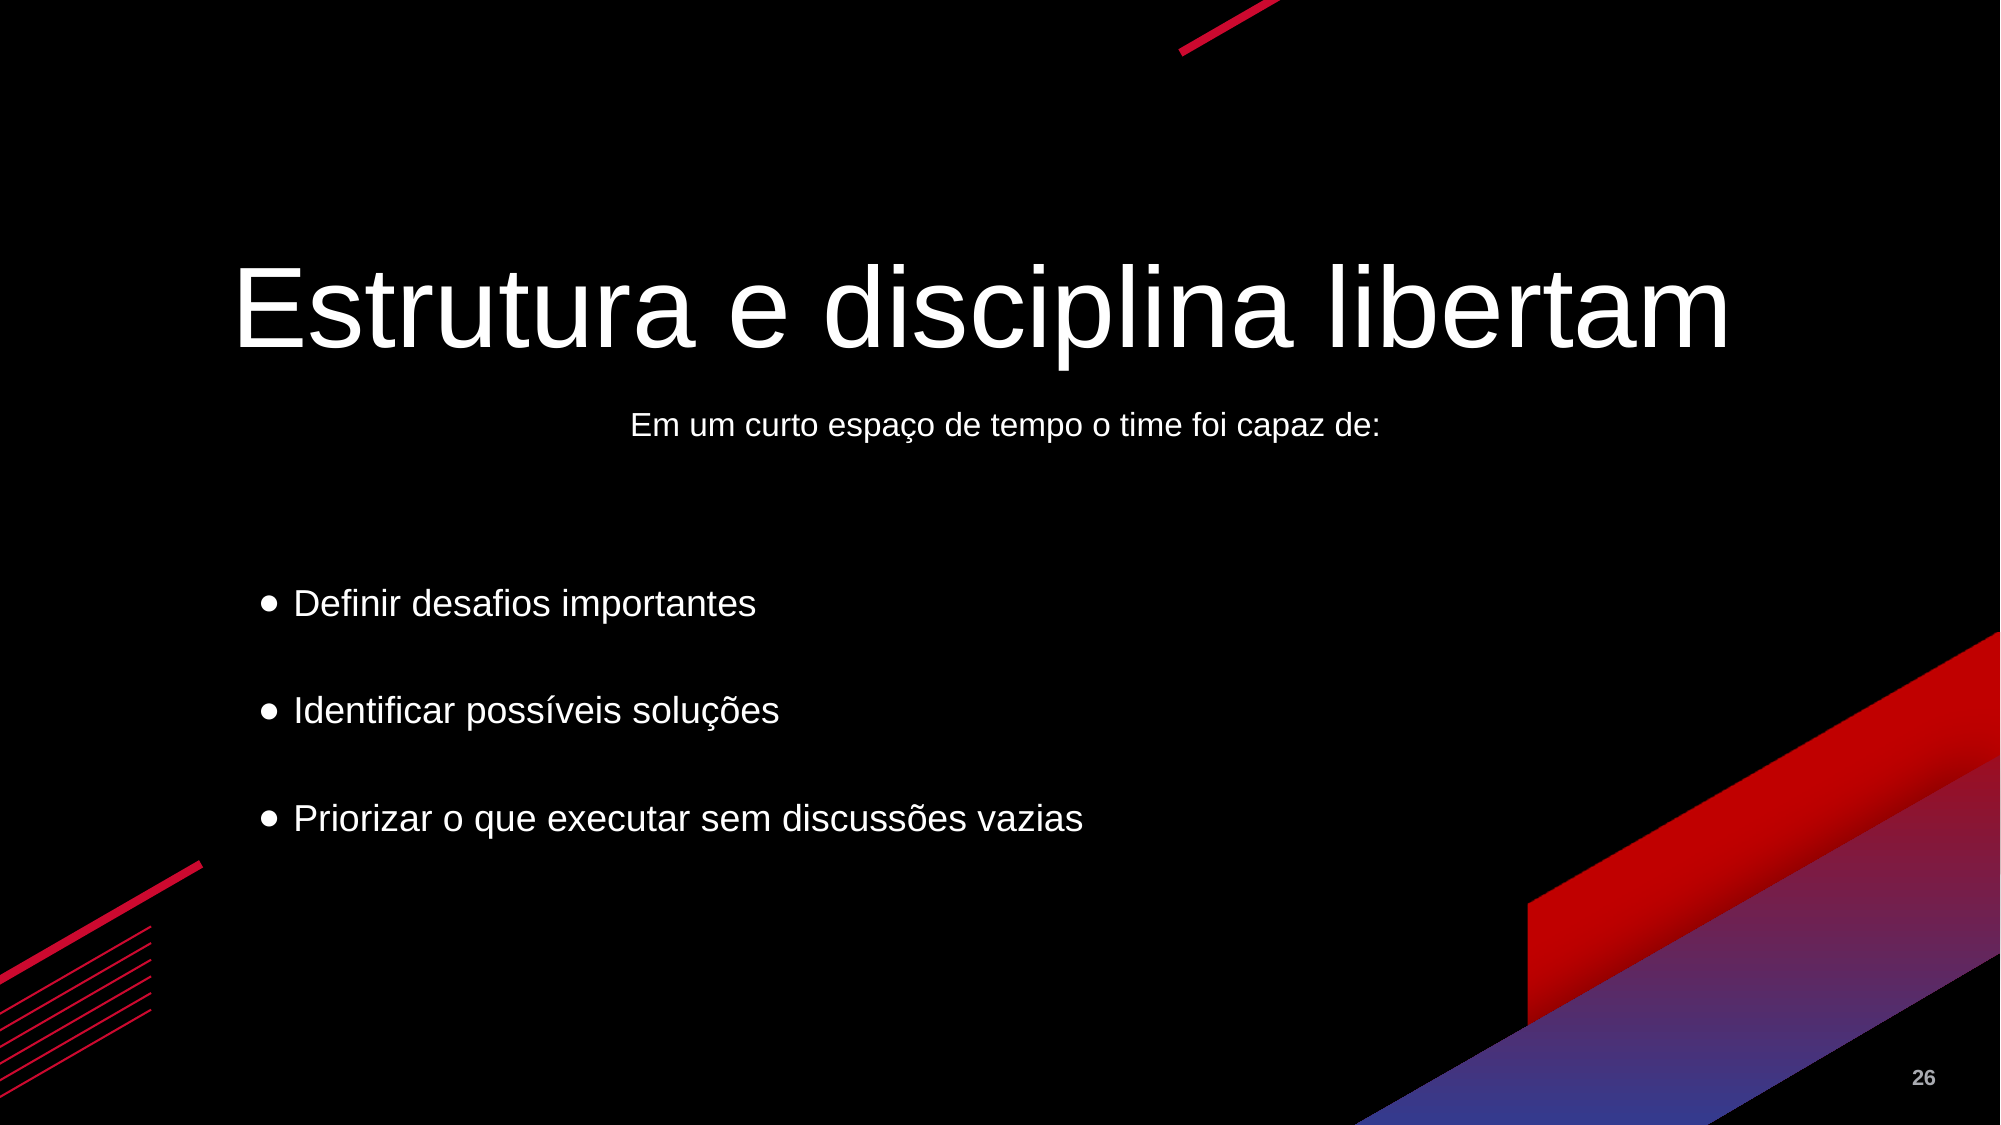

# Estrutura e disciplina libertam
Em um curto espaço de tempo o time foi capaz de:
Definir desafios importantes
Identificar possíveis soluções
Priorizar o que executar sem discussões vazias
26